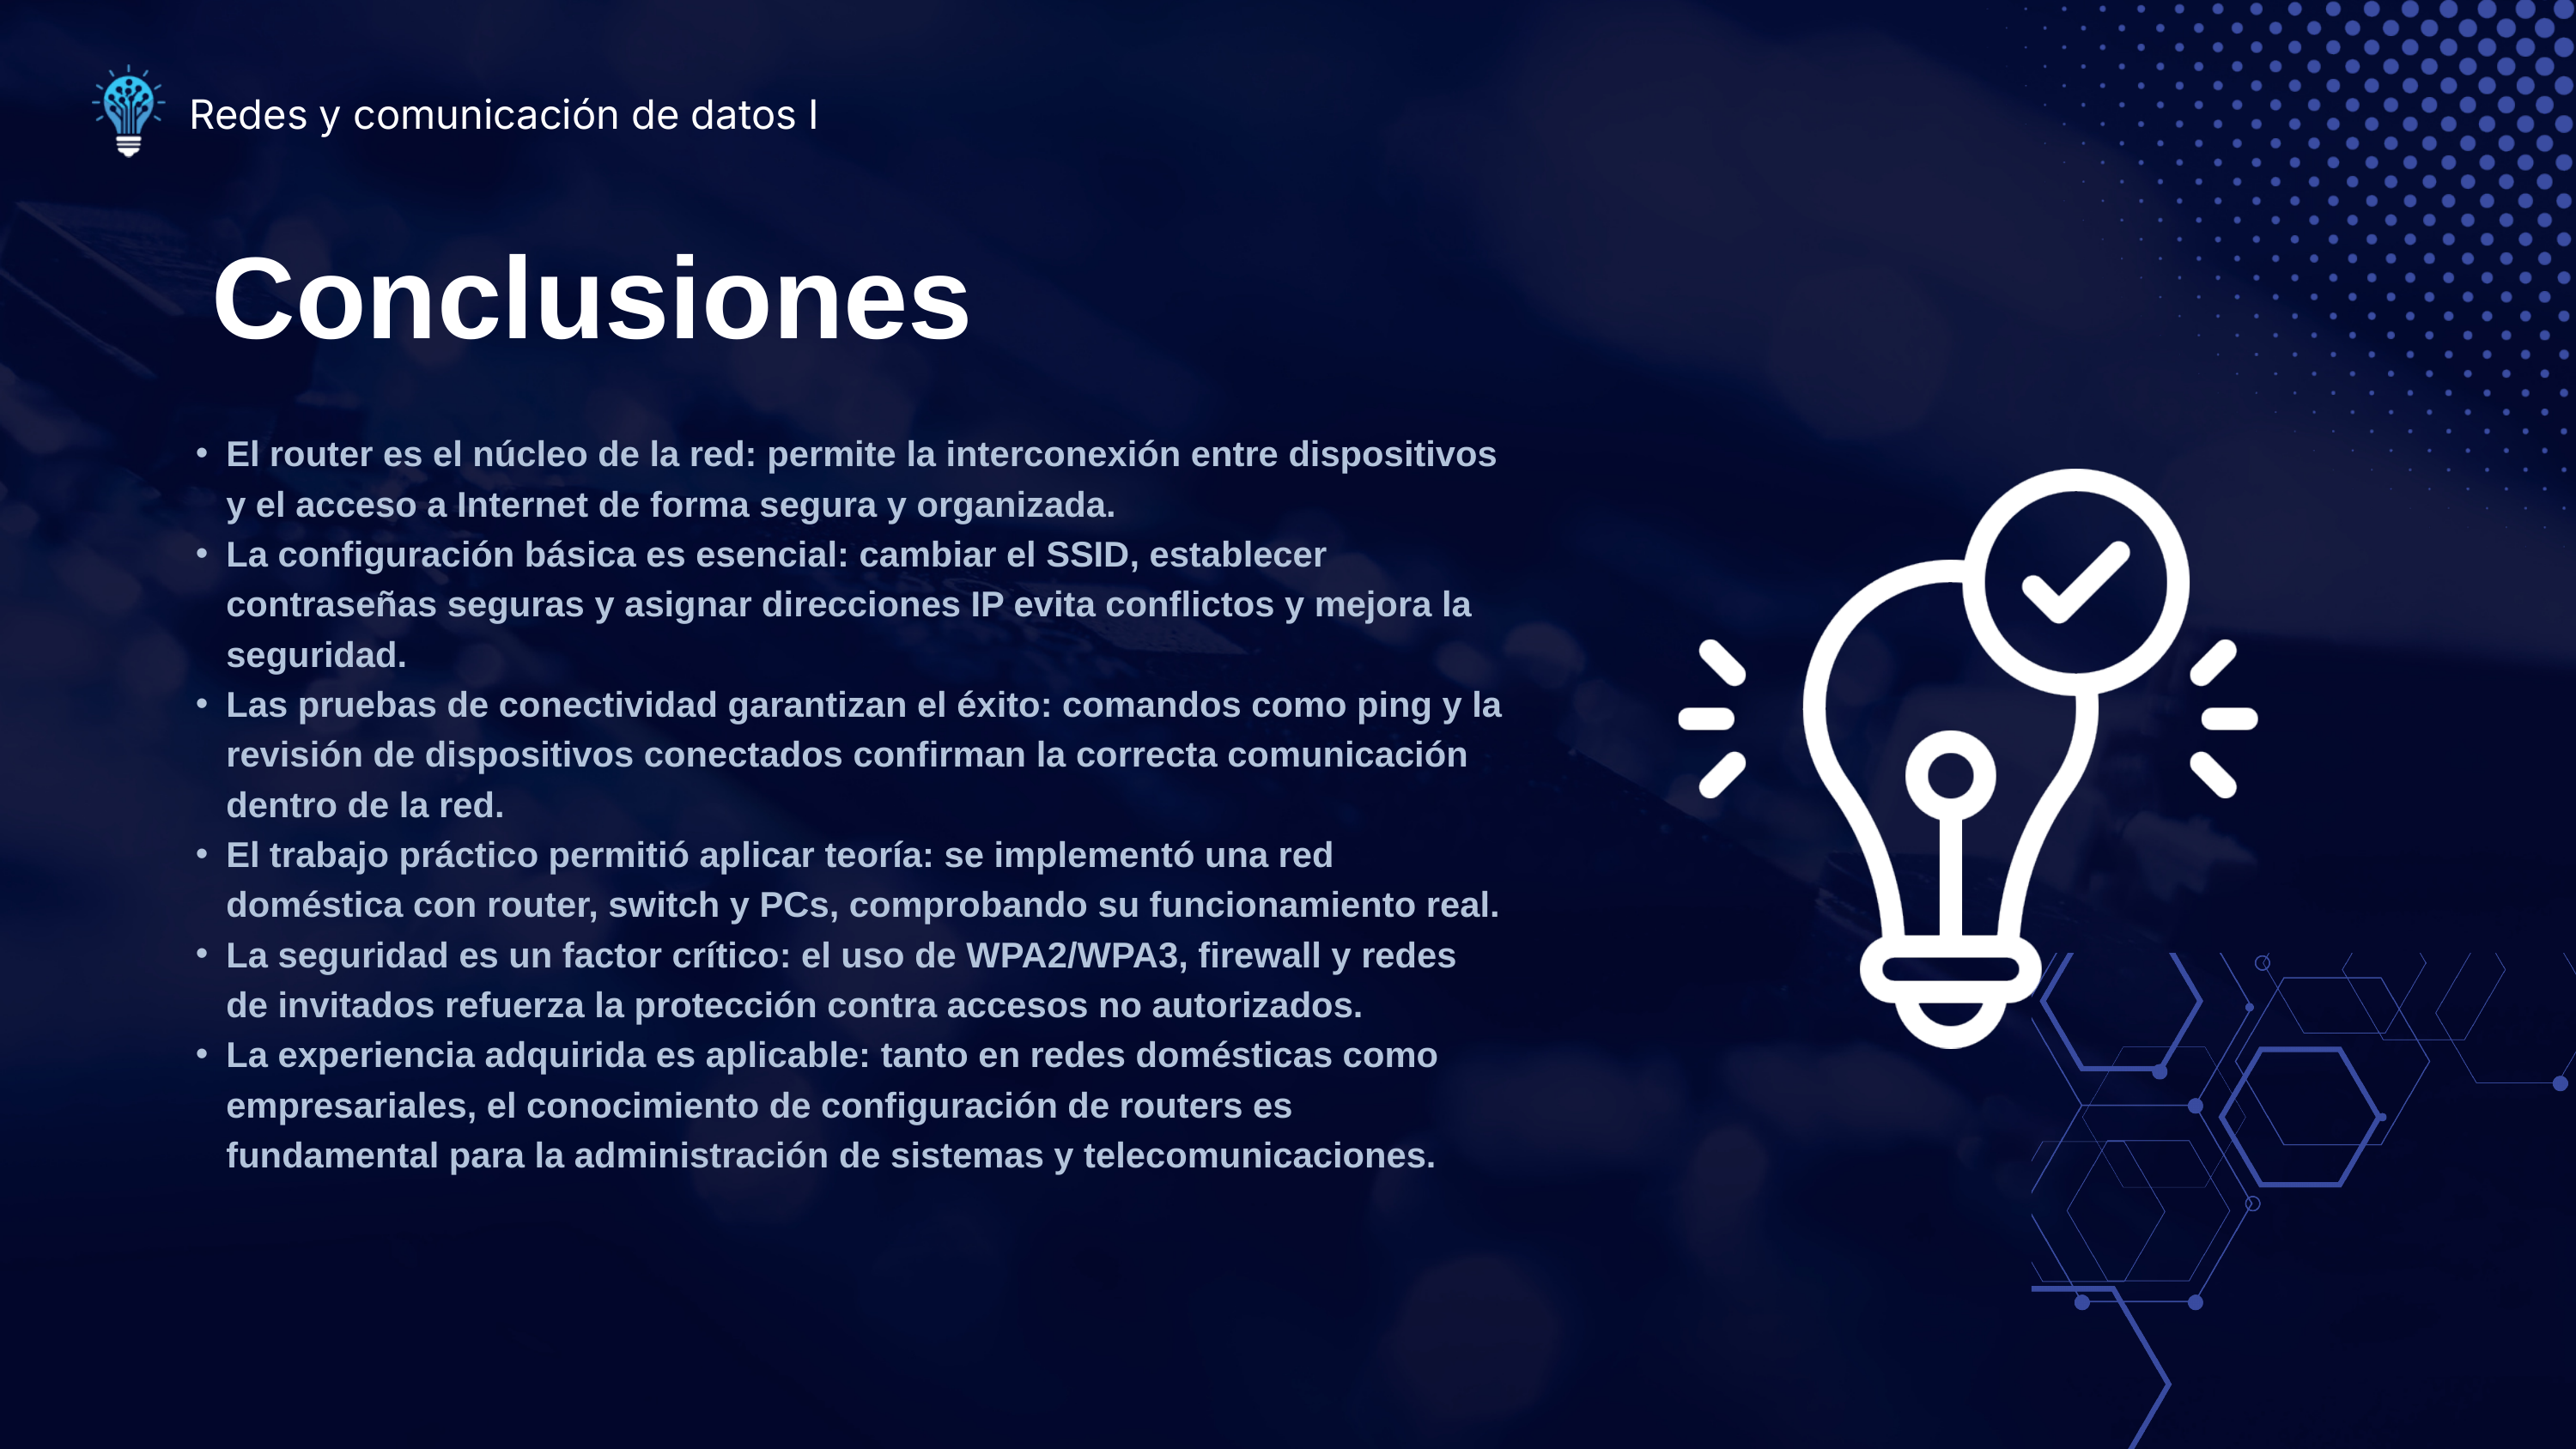

Redes y comunicación de datos I
Conclusiones
El router es el núcleo de la red: permite la interconexión entre dispositivos y el acceso a Internet de forma segura y organizada.
La configuración básica es esencial: cambiar el SSID, establecer contraseñas seguras y asignar direcciones IP evita conflictos y mejora la seguridad.
Las pruebas de conectividad garantizan el éxito: comandos como ping y la revisión de dispositivos conectados confirman la correcta comunicación dentro de la red.
El trabajo práctico permitió aplicar teoría: se implementó una red doméstica con router, switch y PCs, comprobando su funcionamiento real.
La seguridad es un factor crítico: el uso de WPA2/WPA3, firewall y redes de invitados refuerza la protección contra accesos no autorizados.
La experiencia adquirida es aplicable: tanto en redes domésticas como empresariales, el conocimiento de configuración de routers es fundamental para la administración de sistemas y telecomunicaciones.